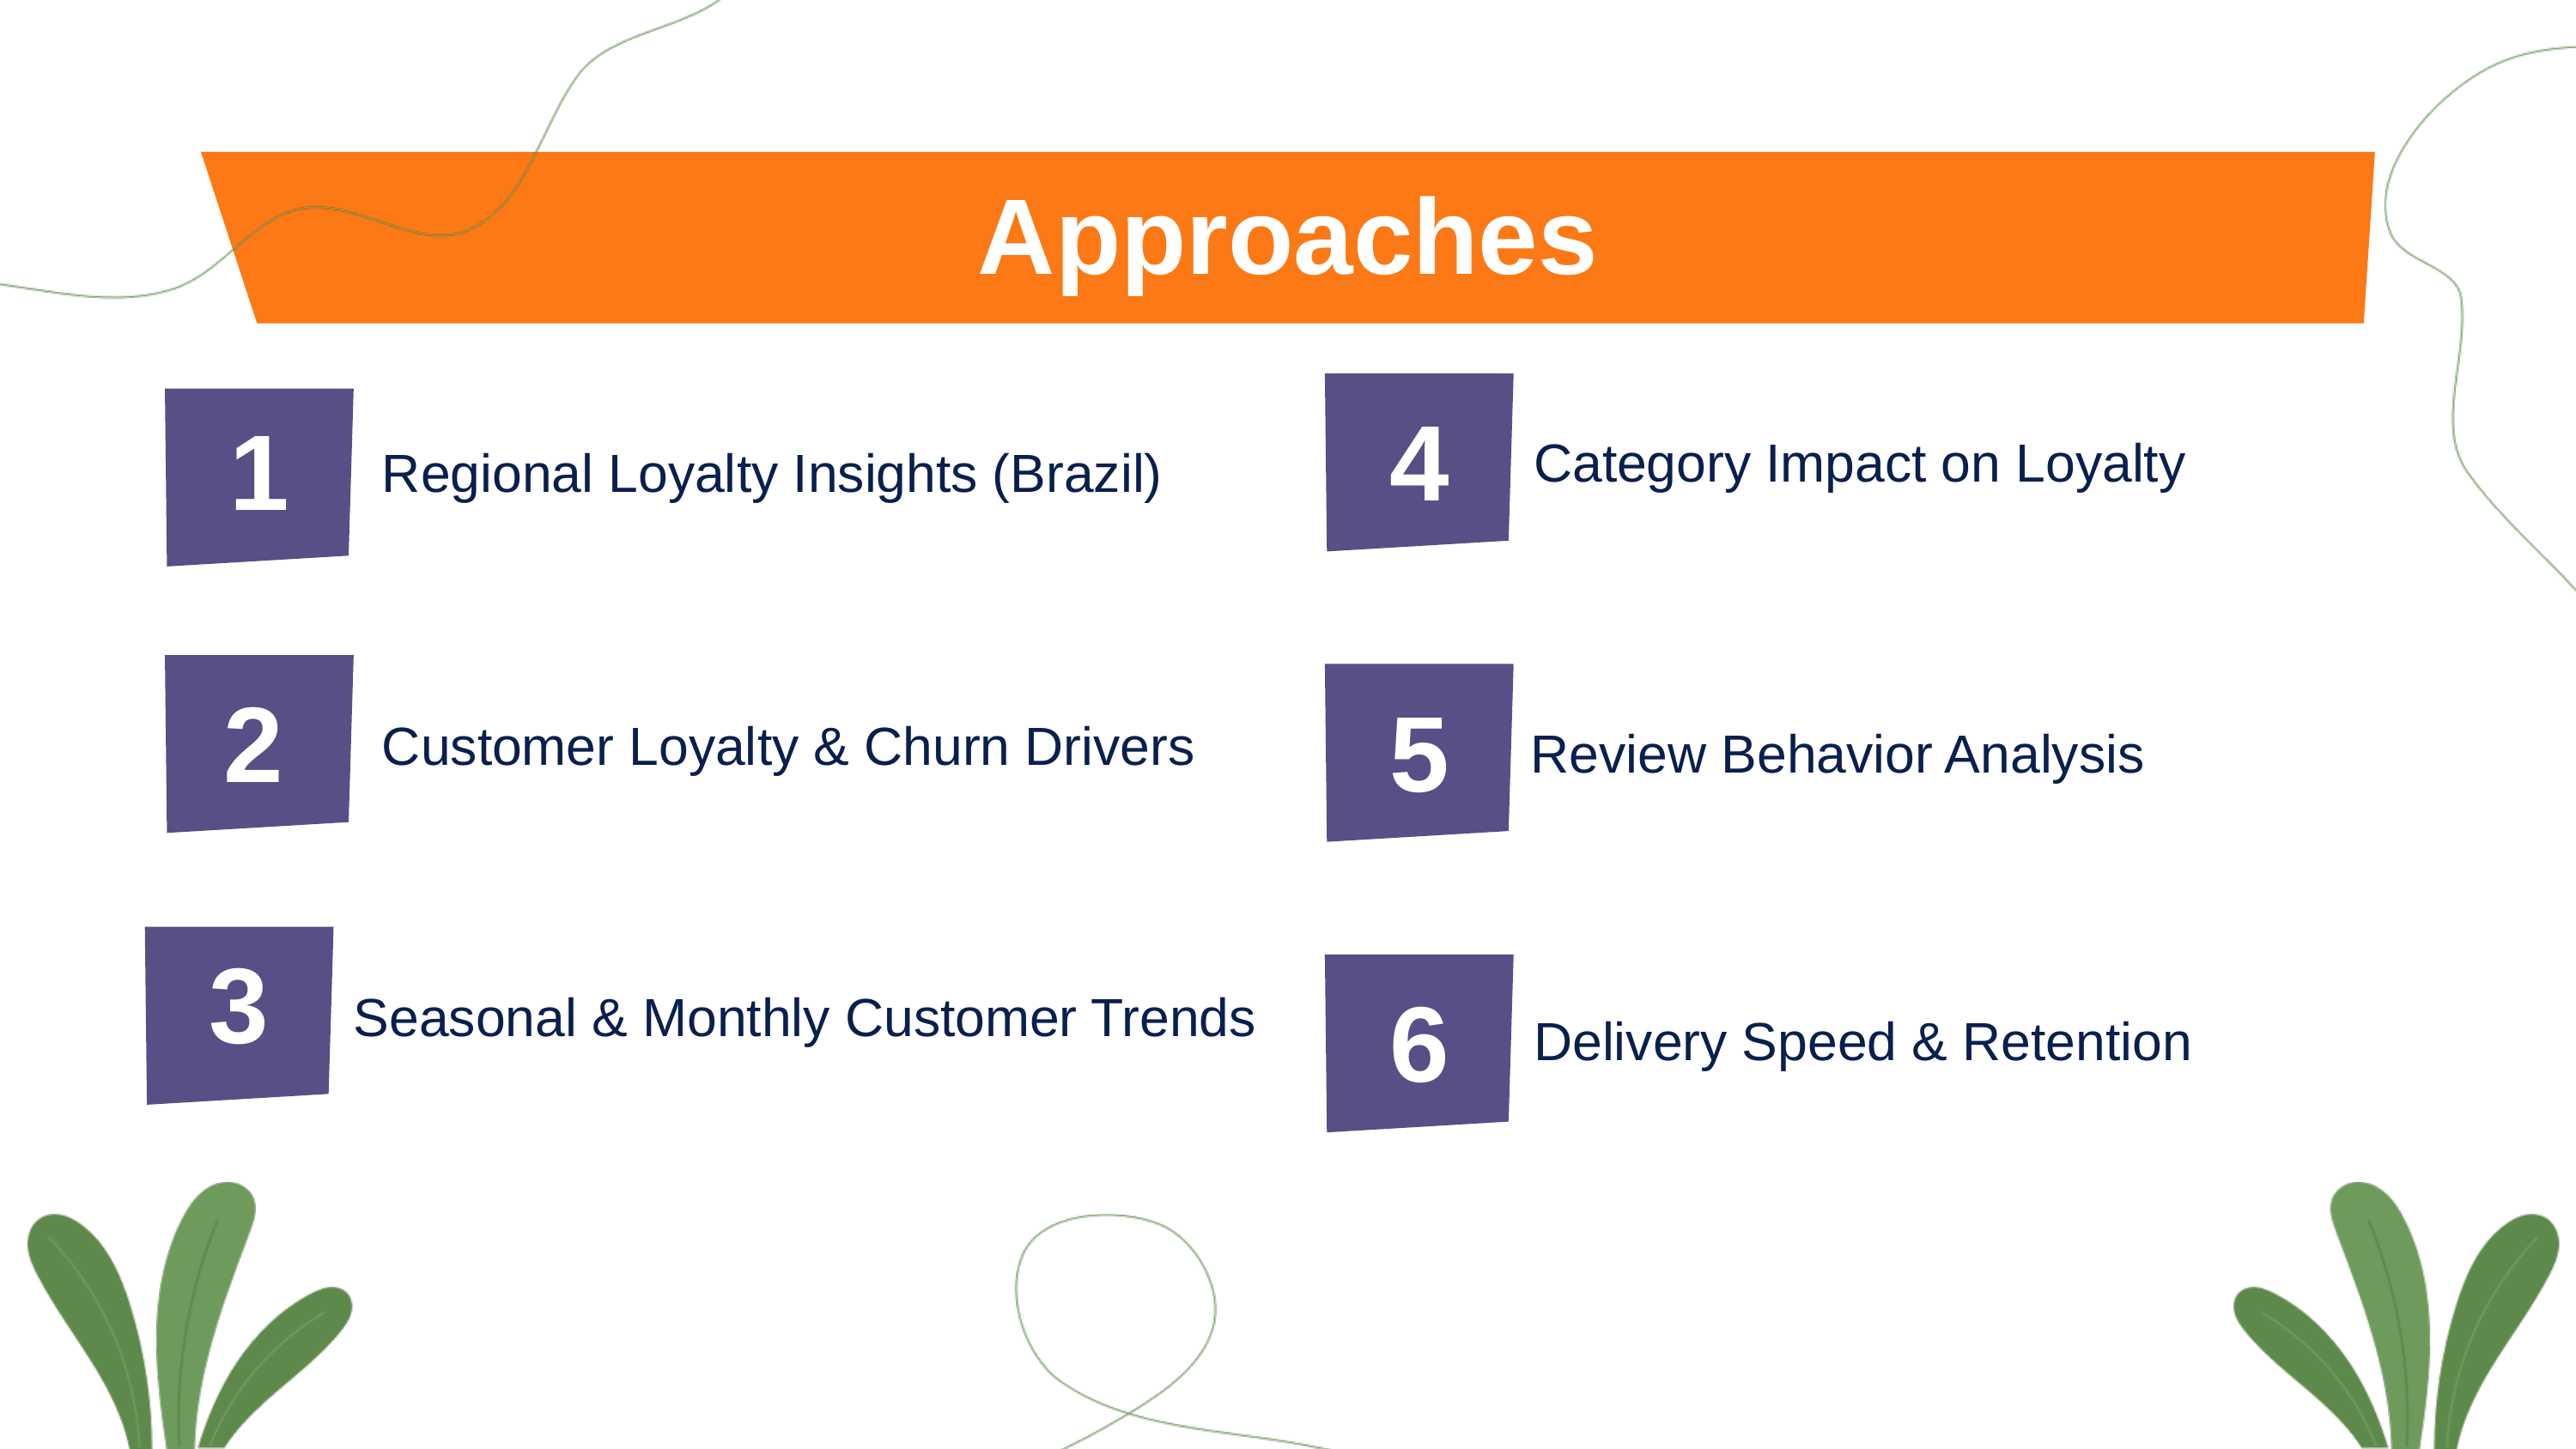

Approaches

4

Category Impact on Loyalty
1

Regional Loyalty Insights (Brazil)

Theory lesson

2

Customer Loyalty & Churn Drivers

Review Behavior Analysis
5

3

Seasonal & Monthly Customer Trends

6

Delivery Speed & Retention